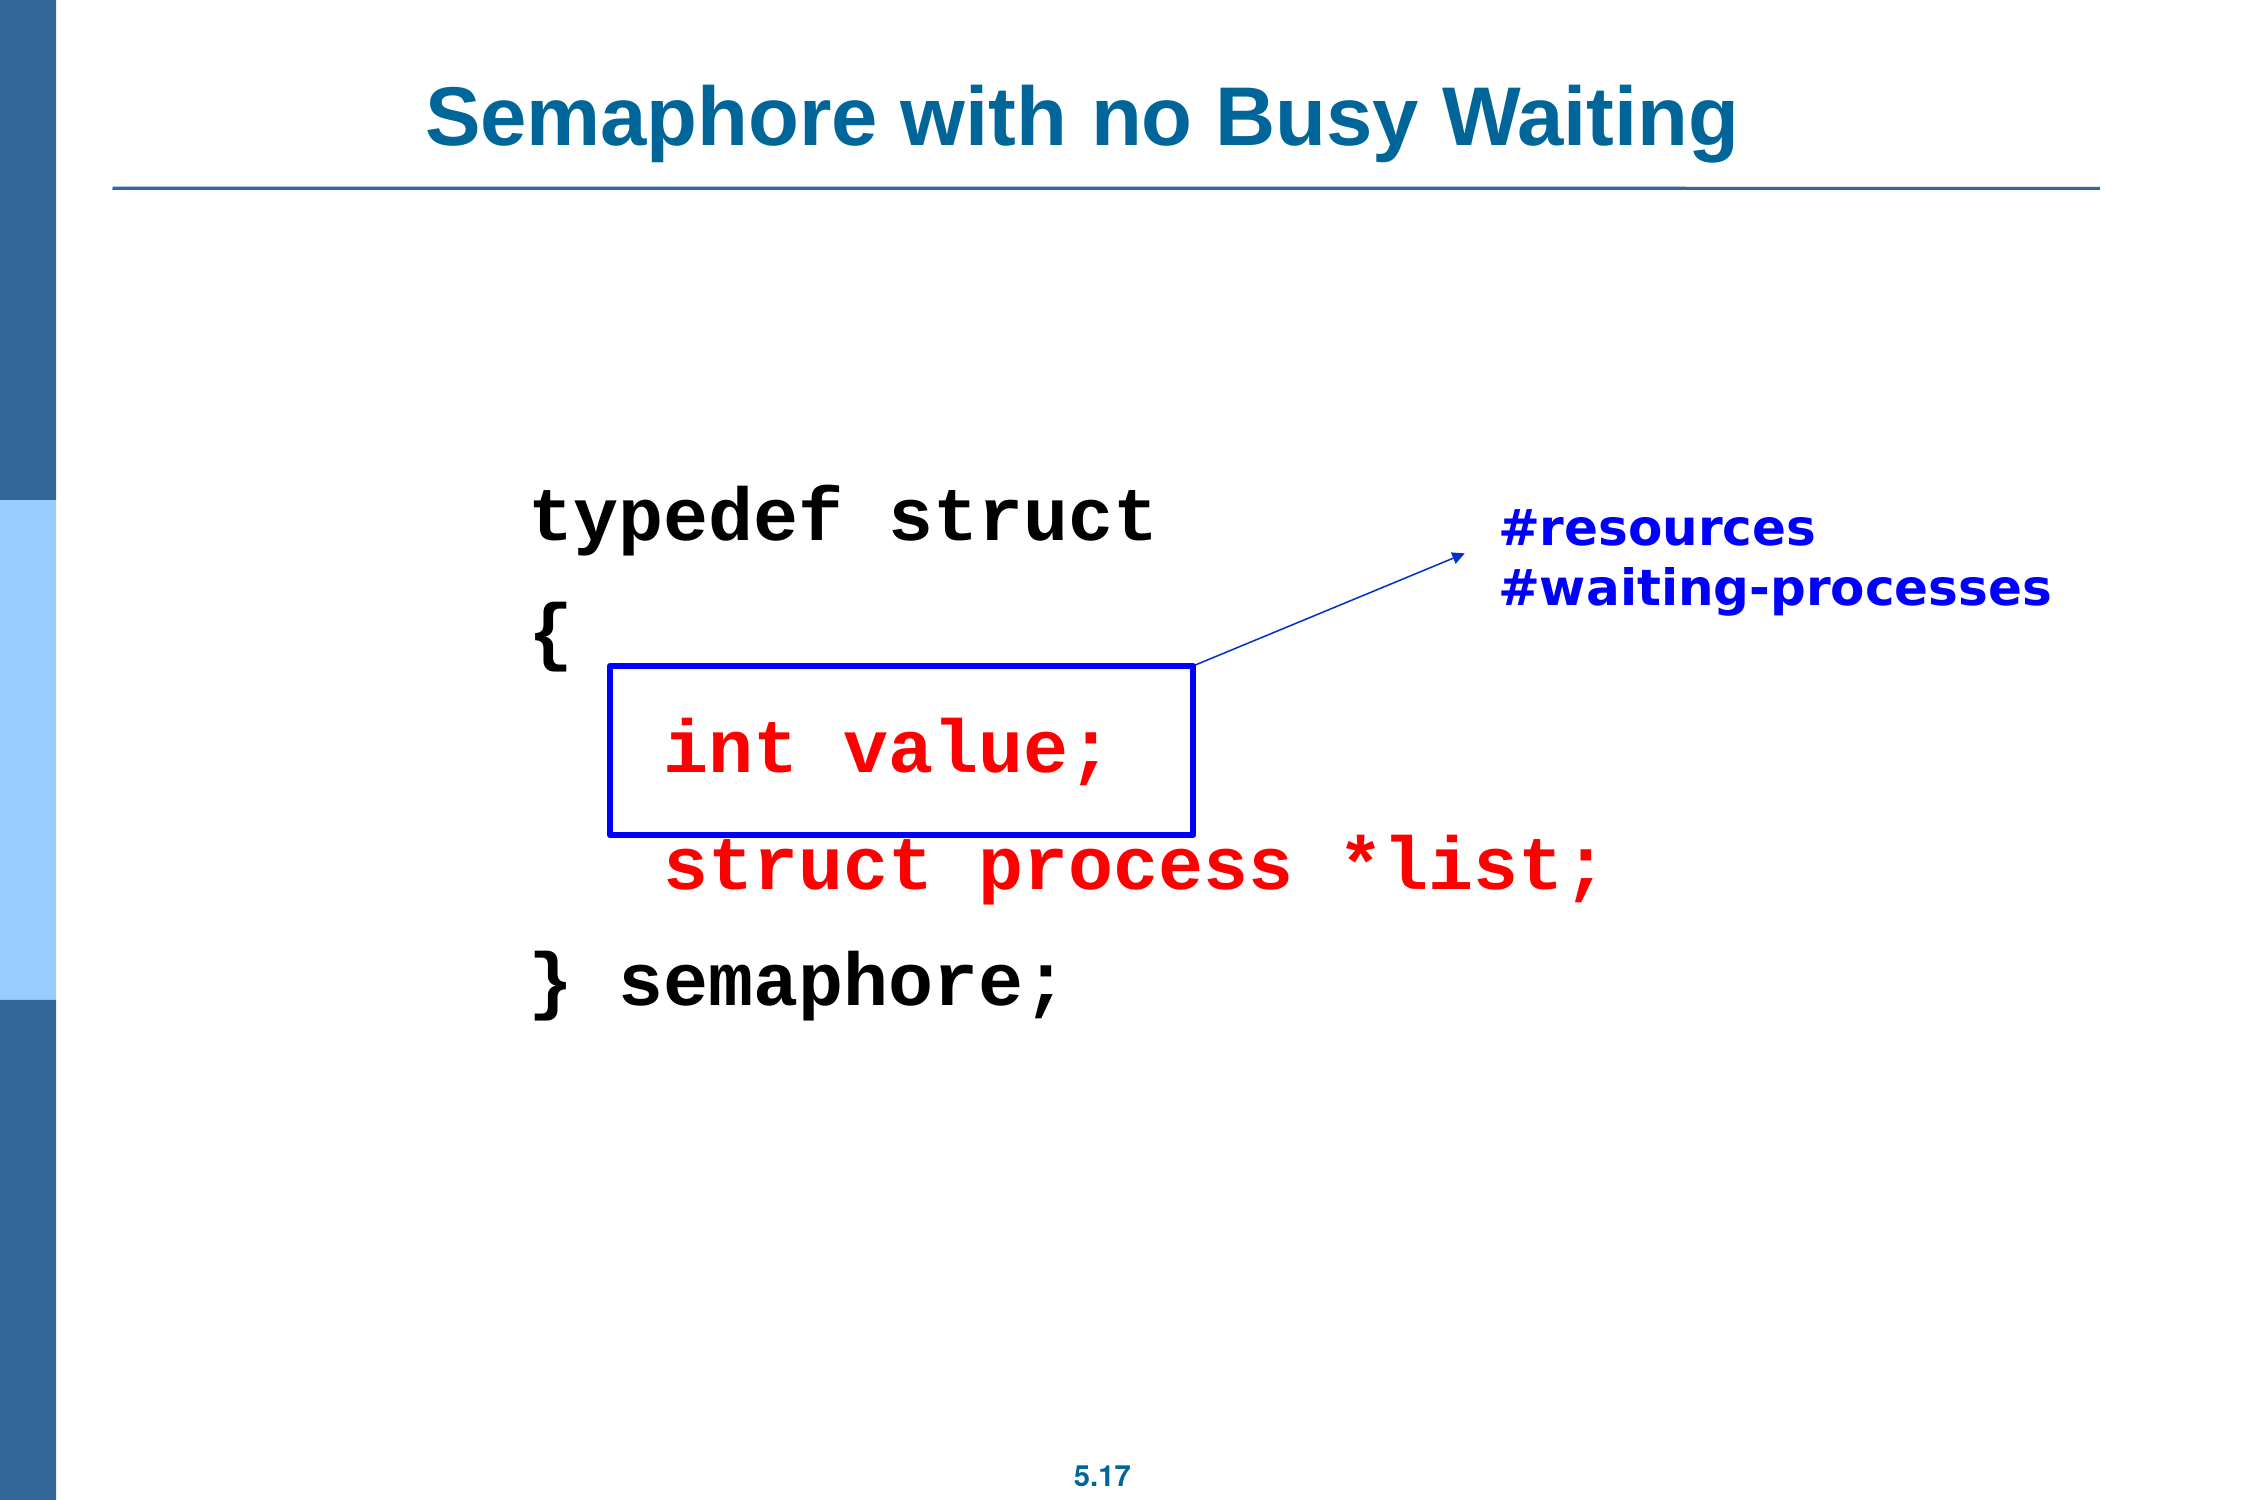

# Semaphore with no Busy Waiting
typedef struct
{
   int value;
   struct process *list;
} semaphore;
#resources
#waiting-processes